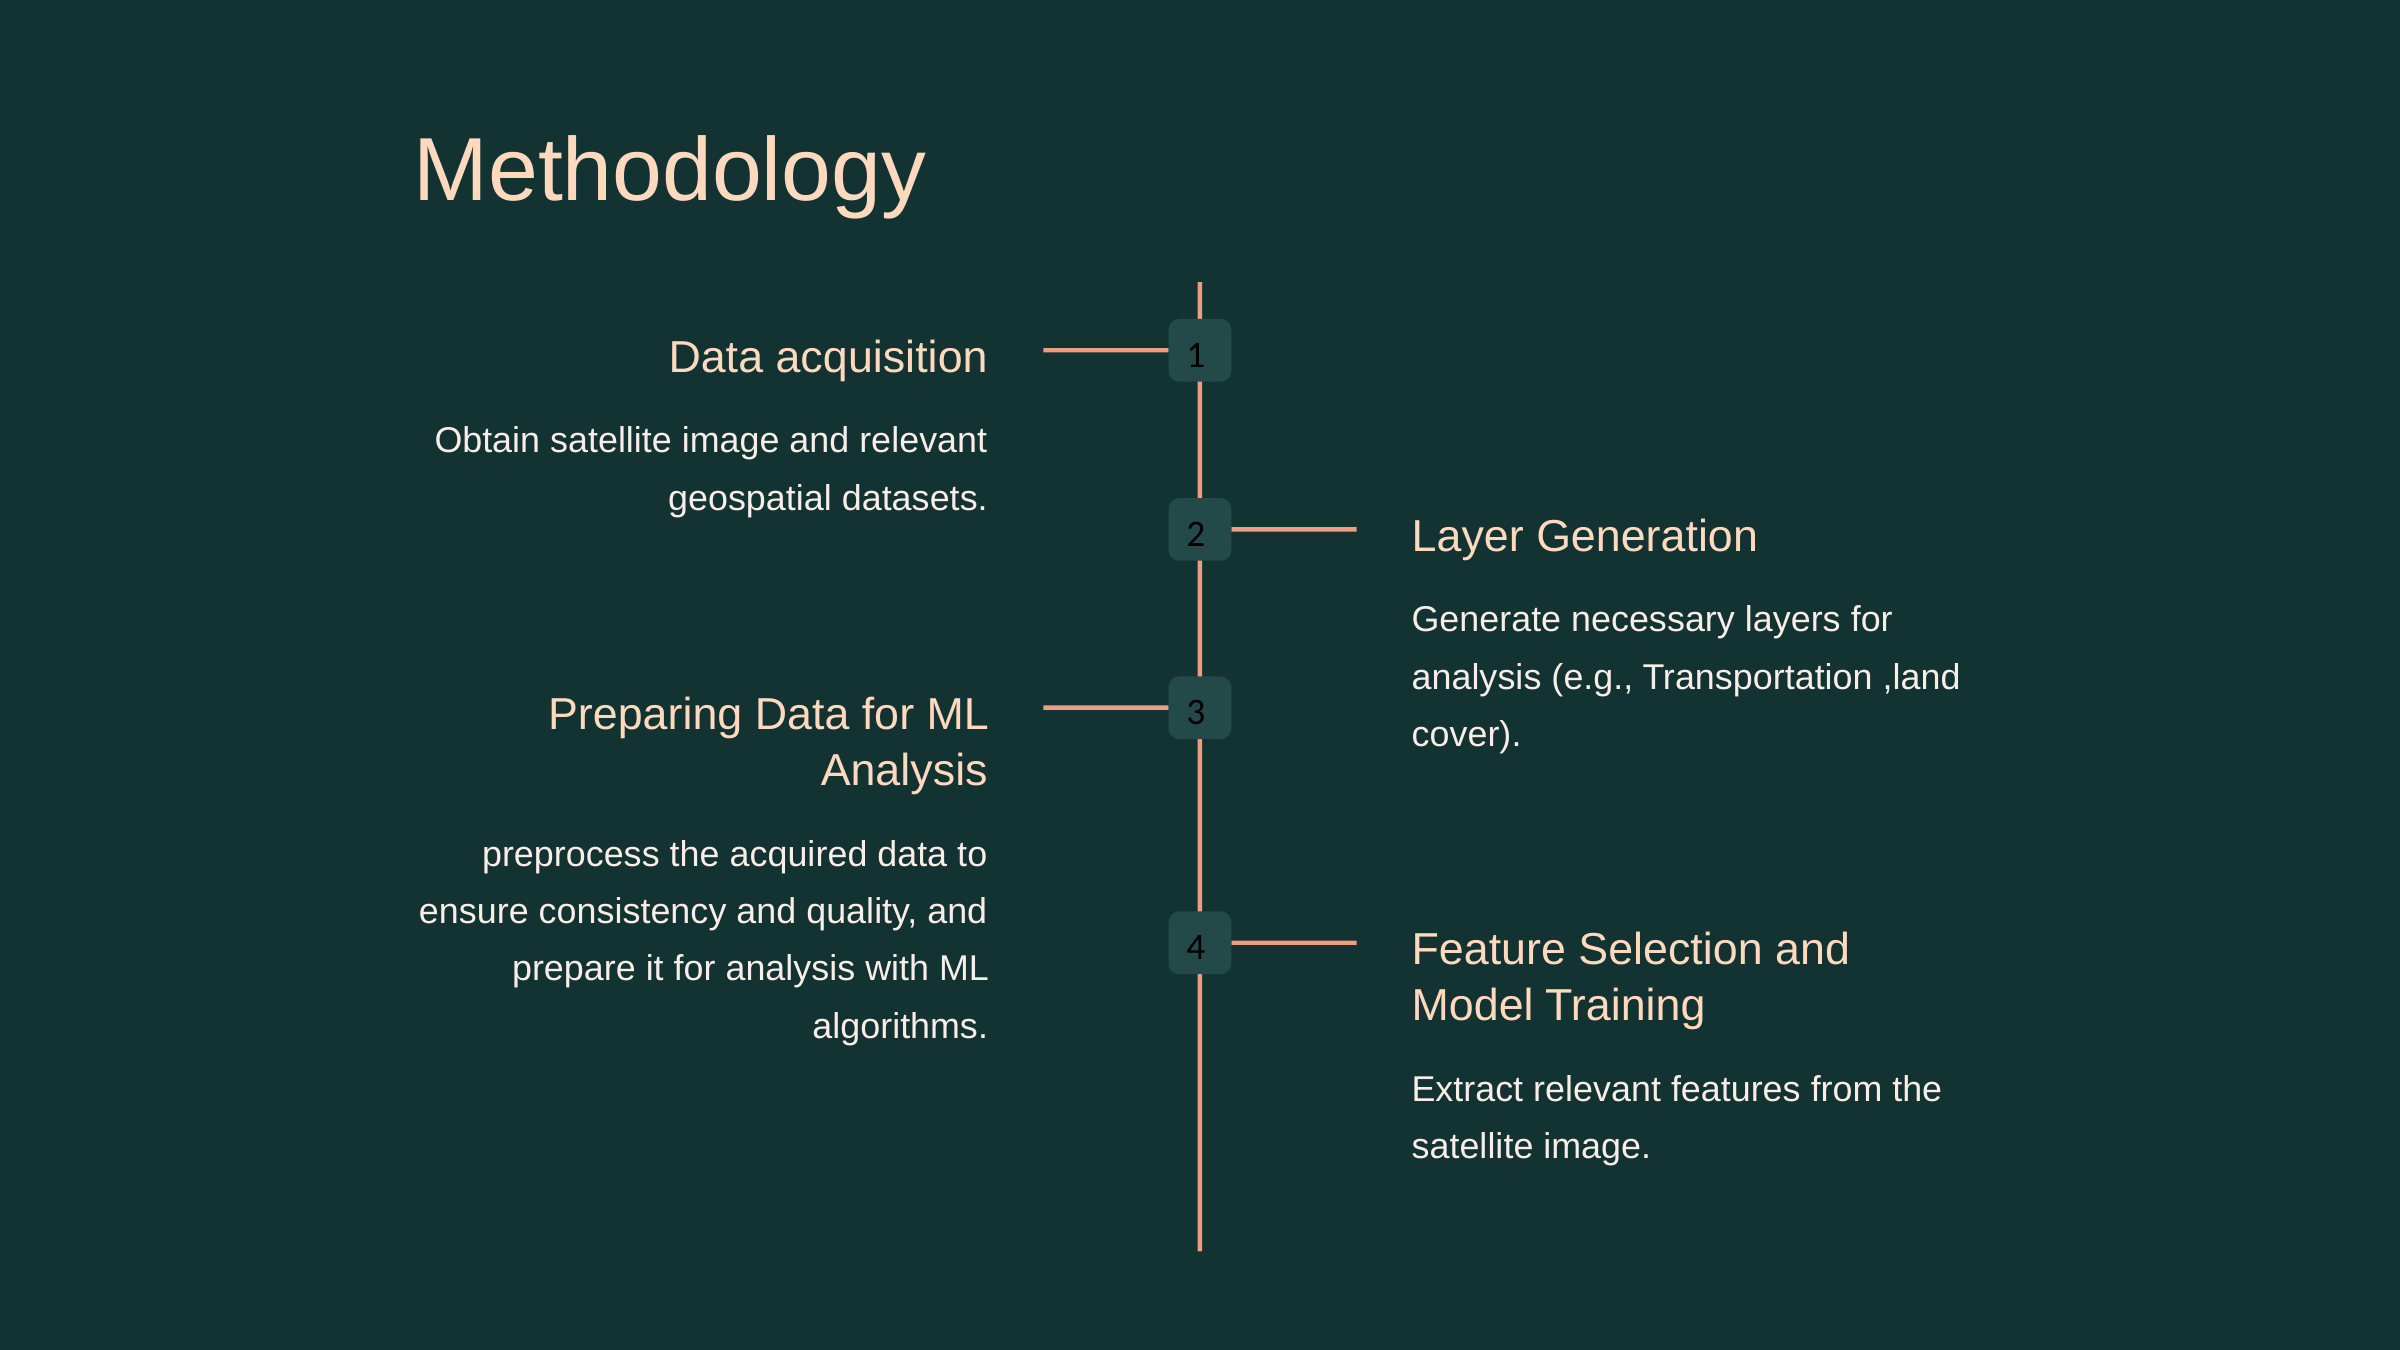

Methodology

Data acquisition
1

Obtain satellite image and relevant geospatial datasets.
Layer Generation
2

Generate necessary layers for analysis (e.g., Transportation ,land cover).
Preparing Data for ML Analysis
3

preprocess the acquired data to ensure consistency and quality, and prepare it for analysis with ML algorithms.
Feature Selection and Model Training
4

Extract relevant features from the satellite image.